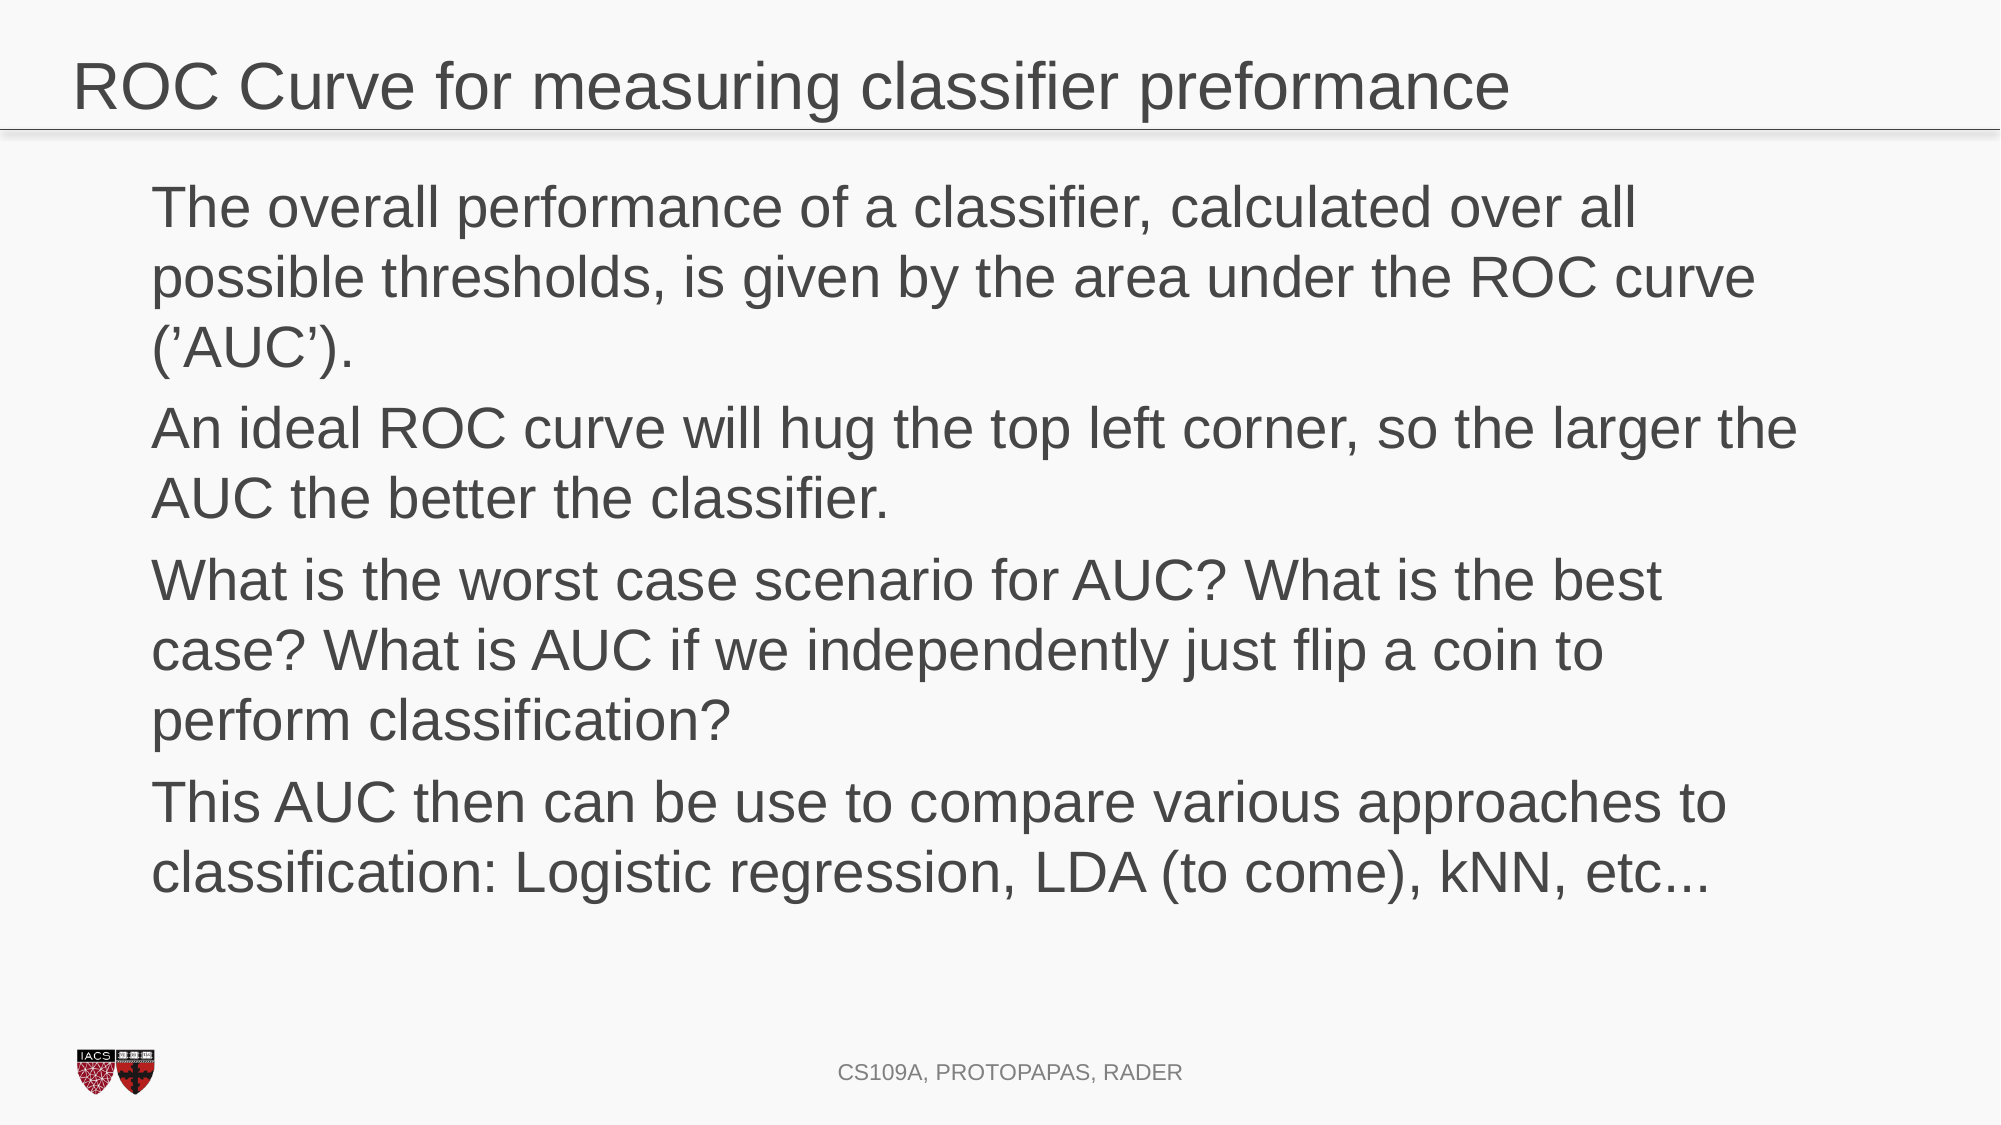

# ROC Curve for measuring classifier preformance
The overall performance of a classifier, calculated over all possible thresholds, is given by the area under the ROC curve (’AUC’).
An ideal ROC curve will hug the top left corner, so the larger the AUC the better the classifier.
What is the worst case scenario for AUC? What is the best case? What is AUC if we independently just flip a coin to perform classification?
This AUC then can be use to compare various approaches to classification: Logistic regression, LDA (to come), kNN, etc...